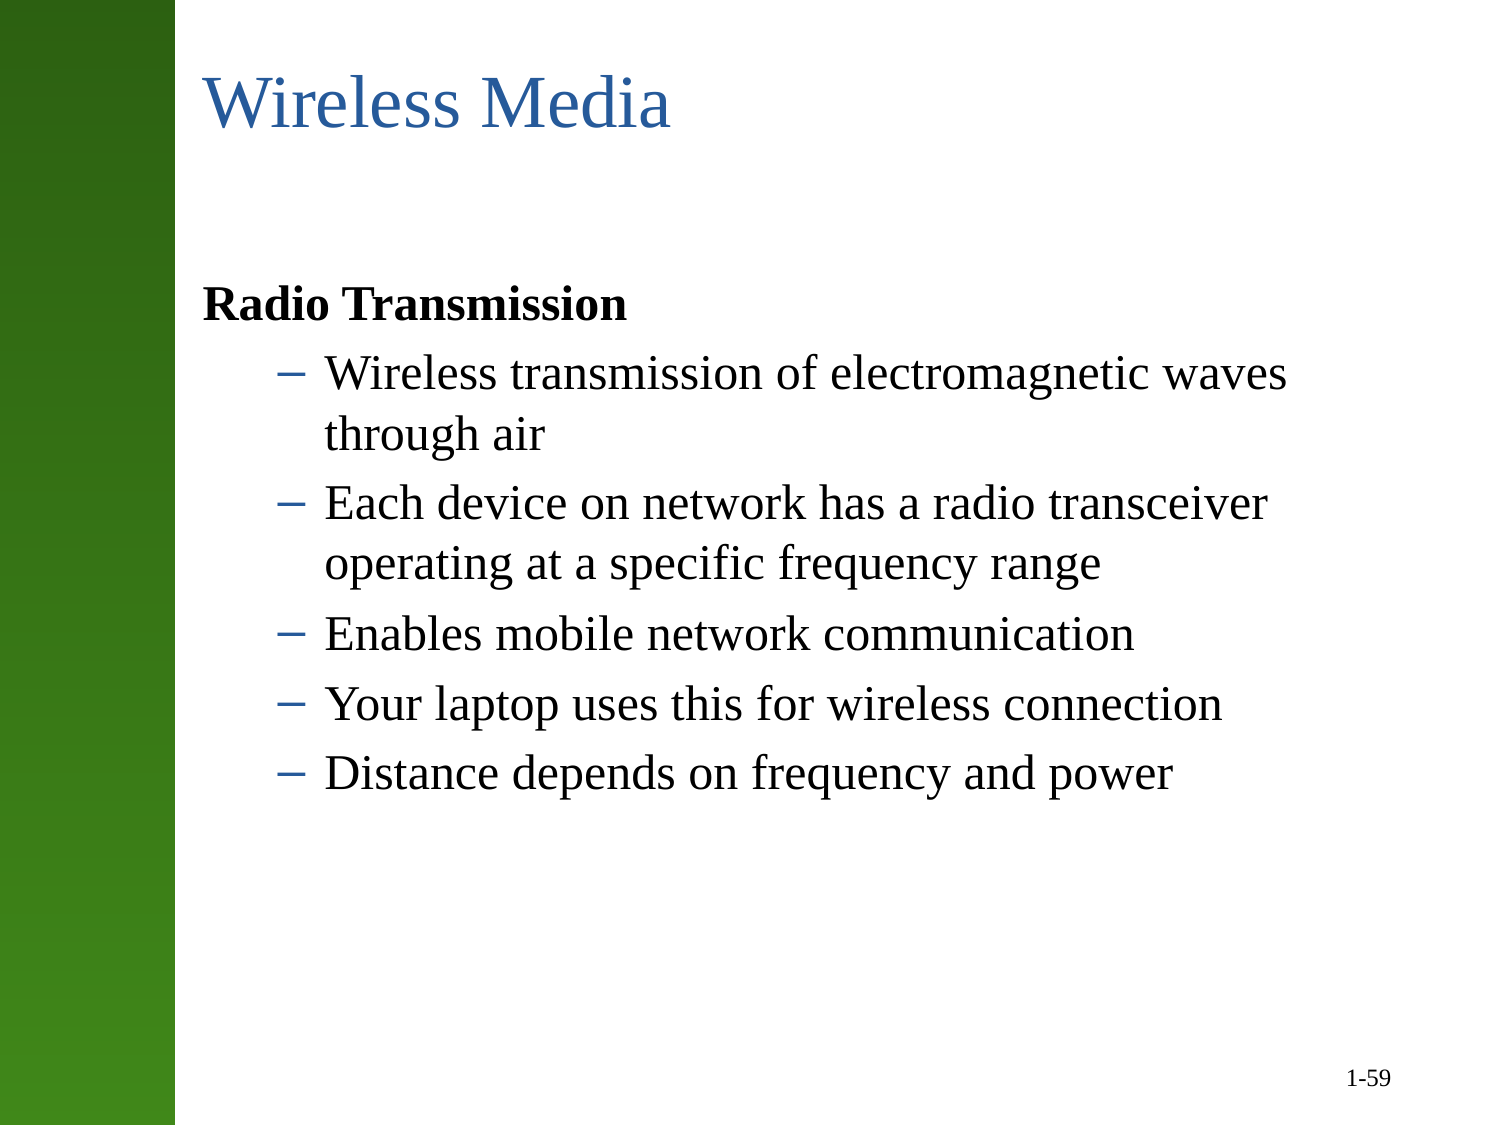

# Wireless Media
Radio Transmission
Wireless transmission of electromagnetic waves through air
Each device on network has a radio transceiver operating at a specific frequency range
Enables mobile network communication
Your laptop uses this for wireless connection
Distance depends on frequency and power